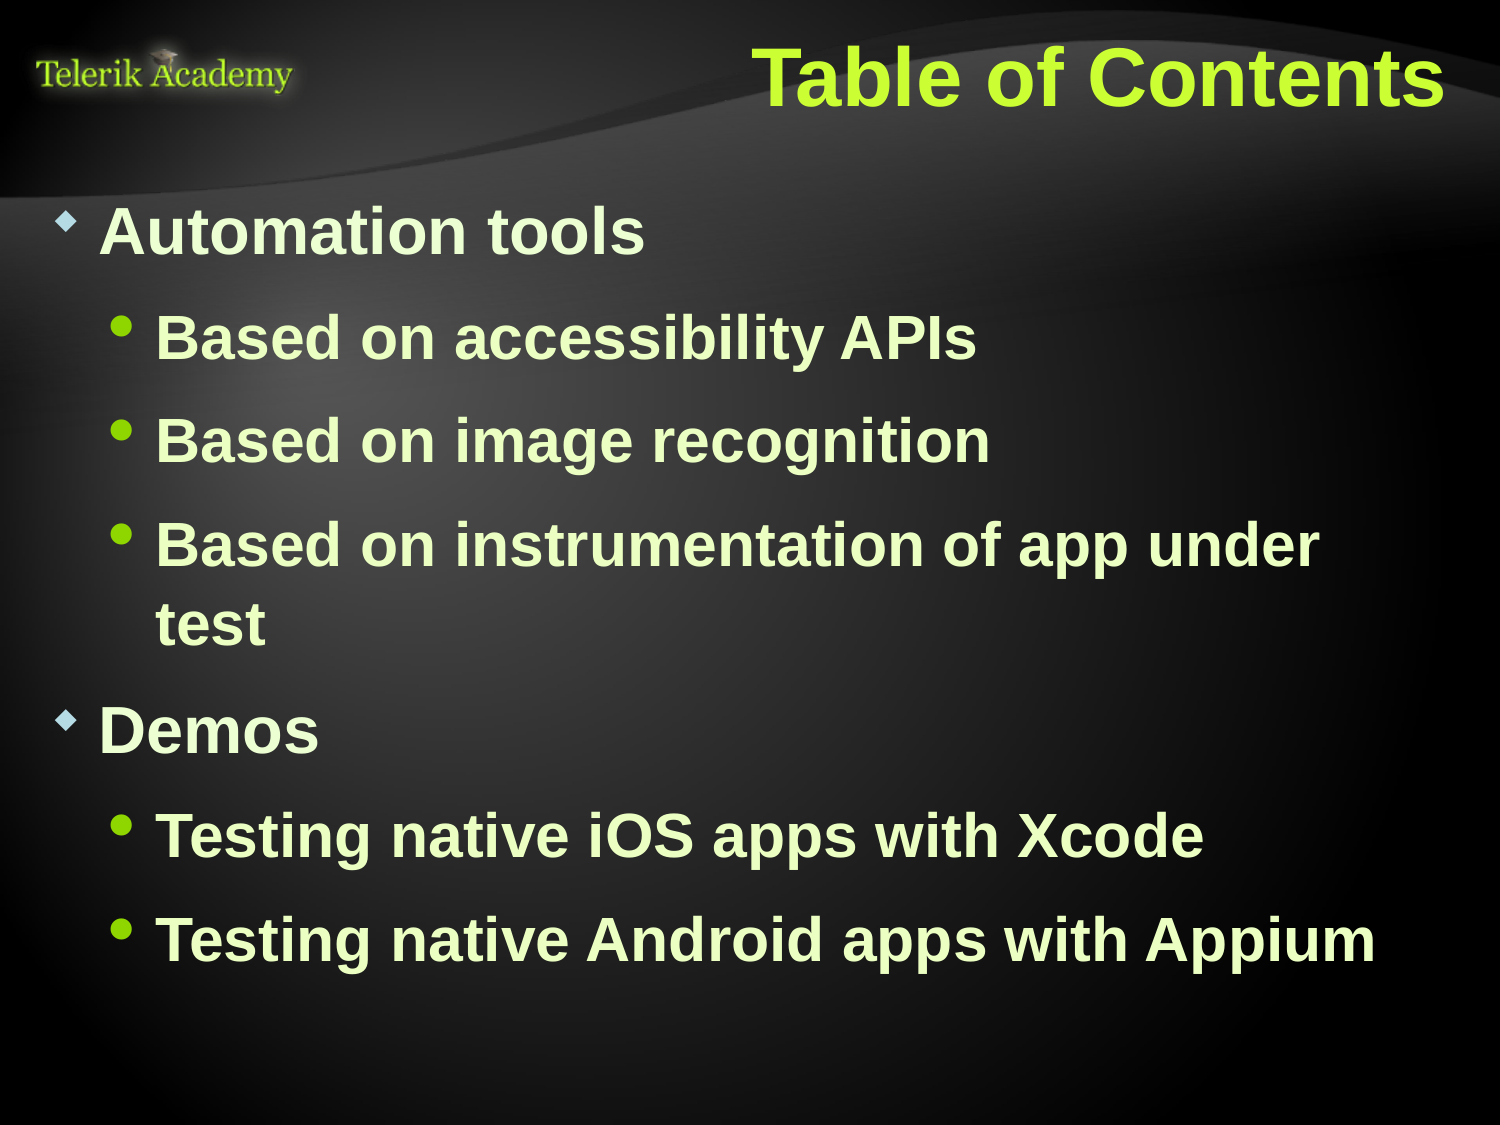

# Table of Contents
Automation tools
Based on accessibility APIs
Based on image recognition
Based on instrumentation of app under test
Demos
Testing native iOS apps with Xcode
Testing native Android apps with Appium